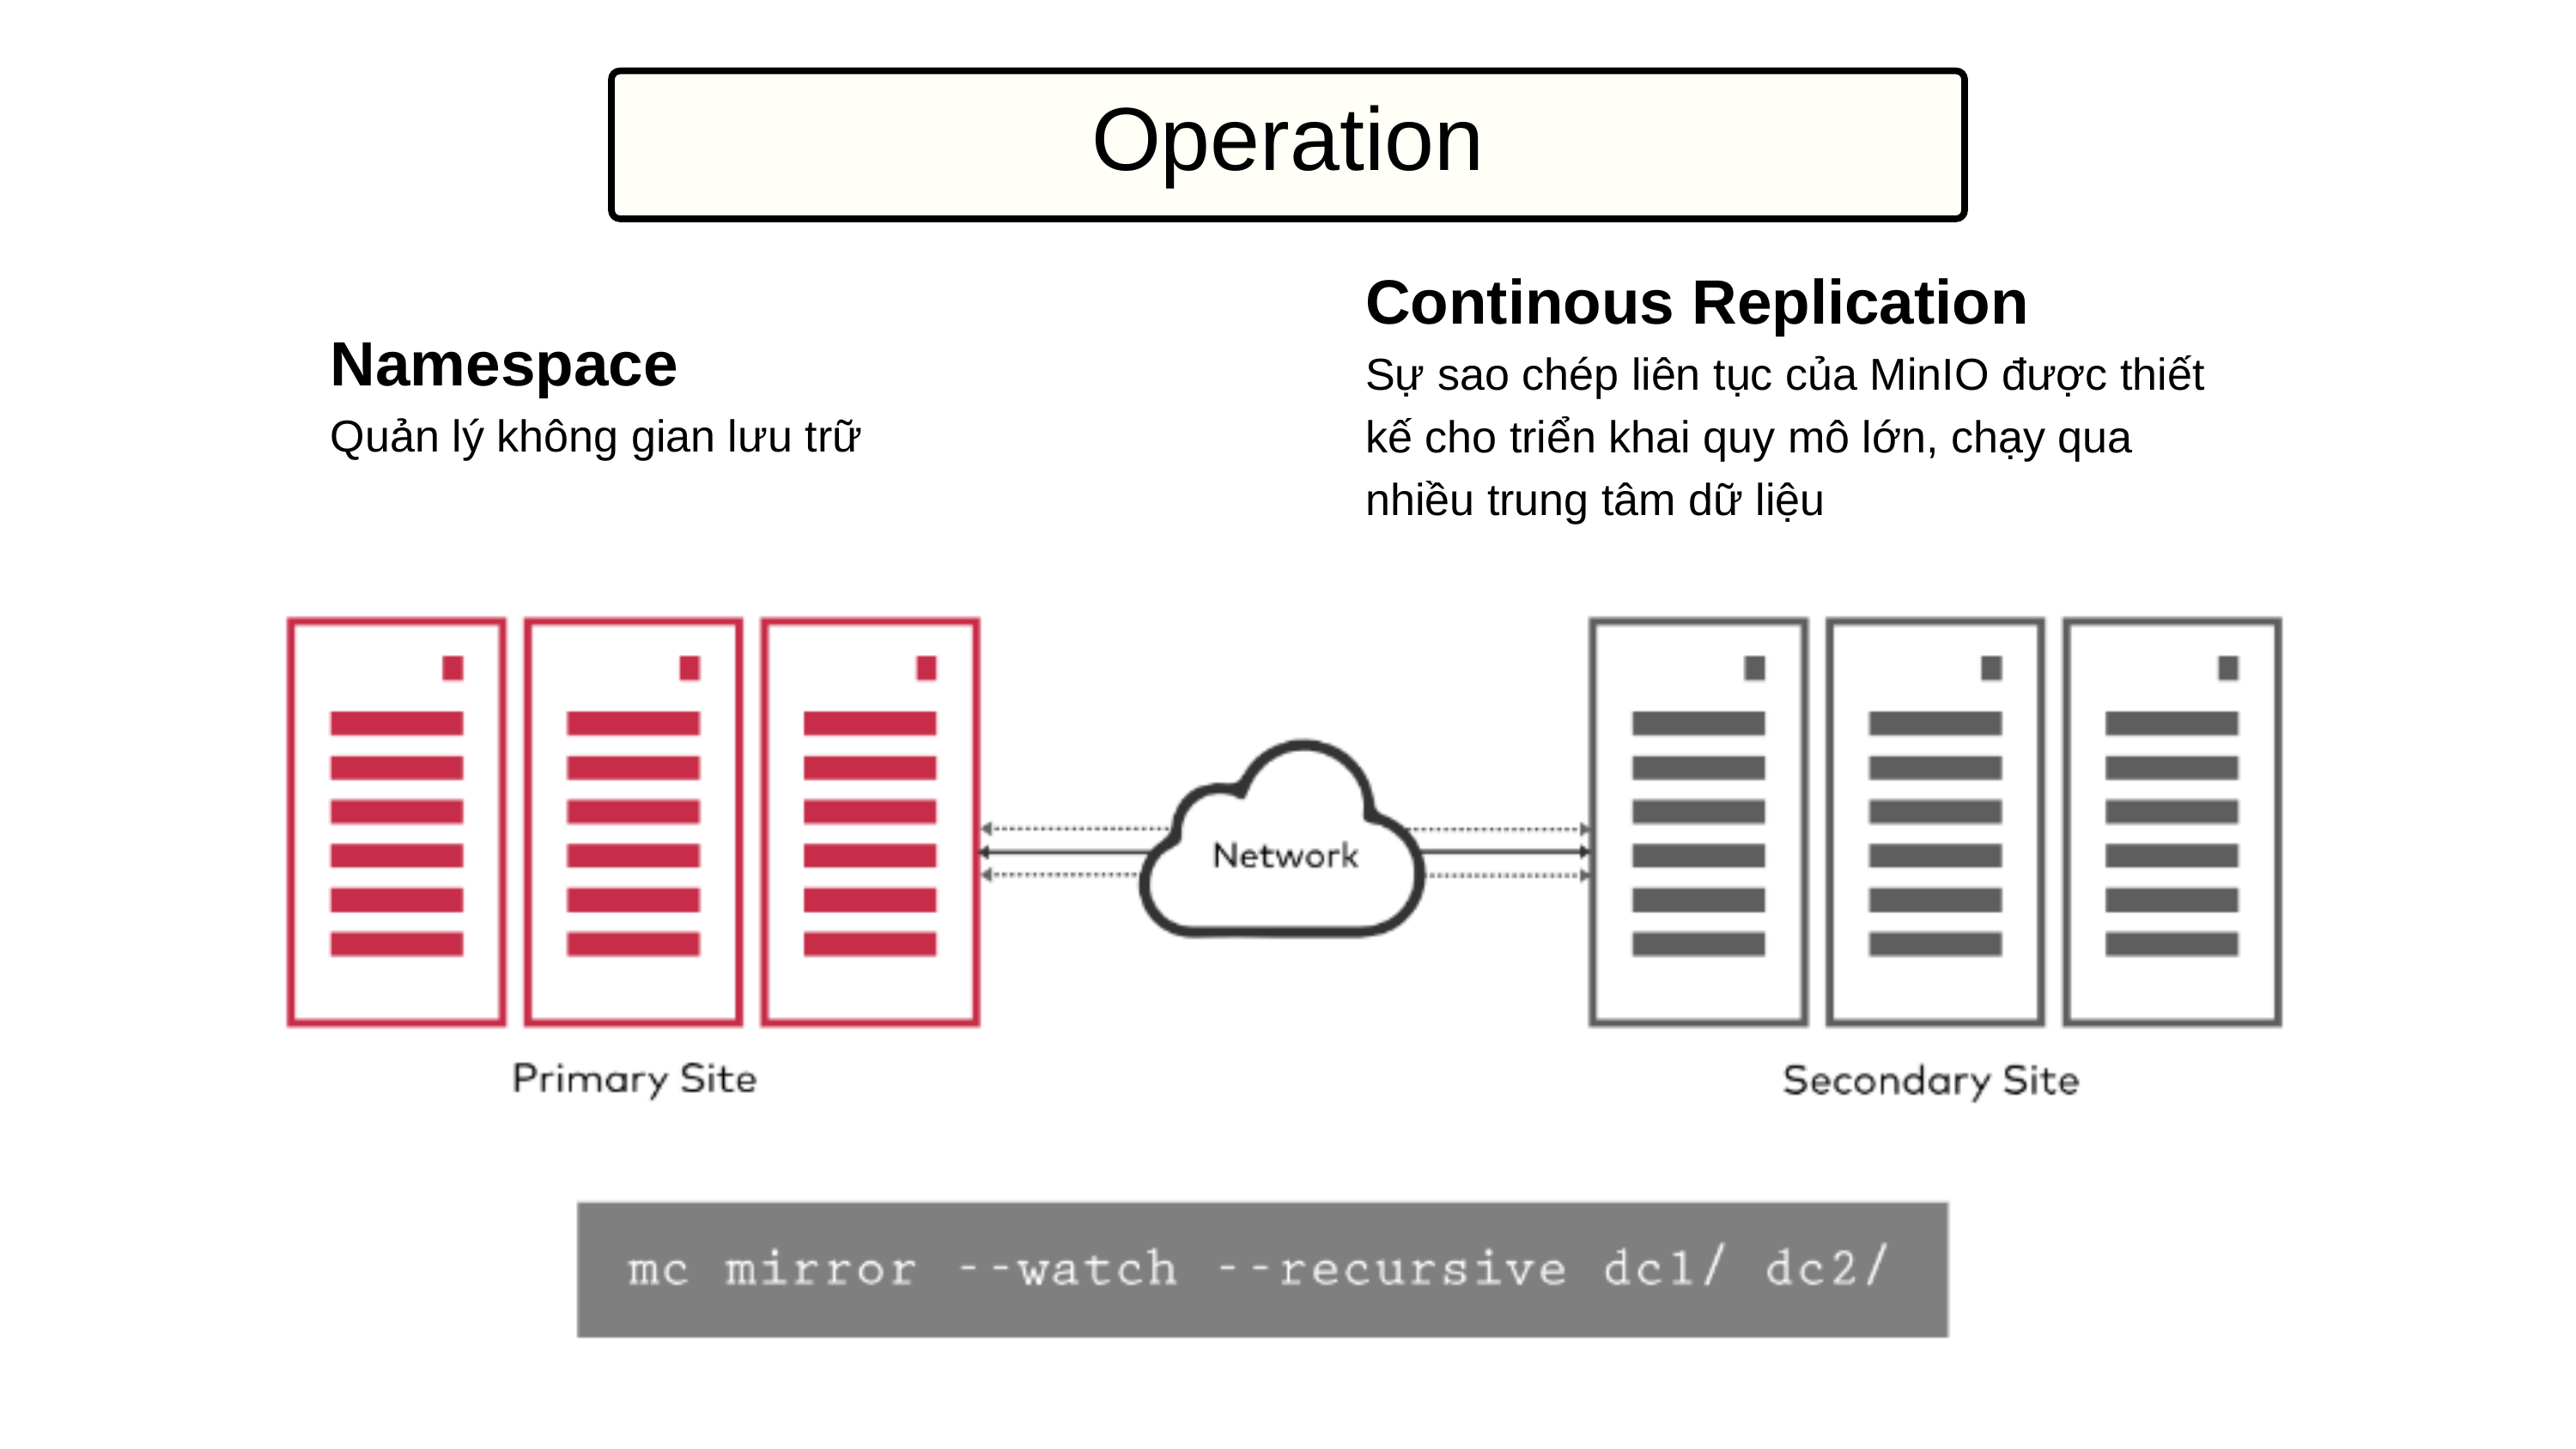

Operation

Continous Replication
Sự sao chép liên tục của MinIO được thiết kế cho triển khai quy mô lớn, chạy qua nhiều trung tâm dữ liệu
Namespace
Quản lý không gian lưu trữ